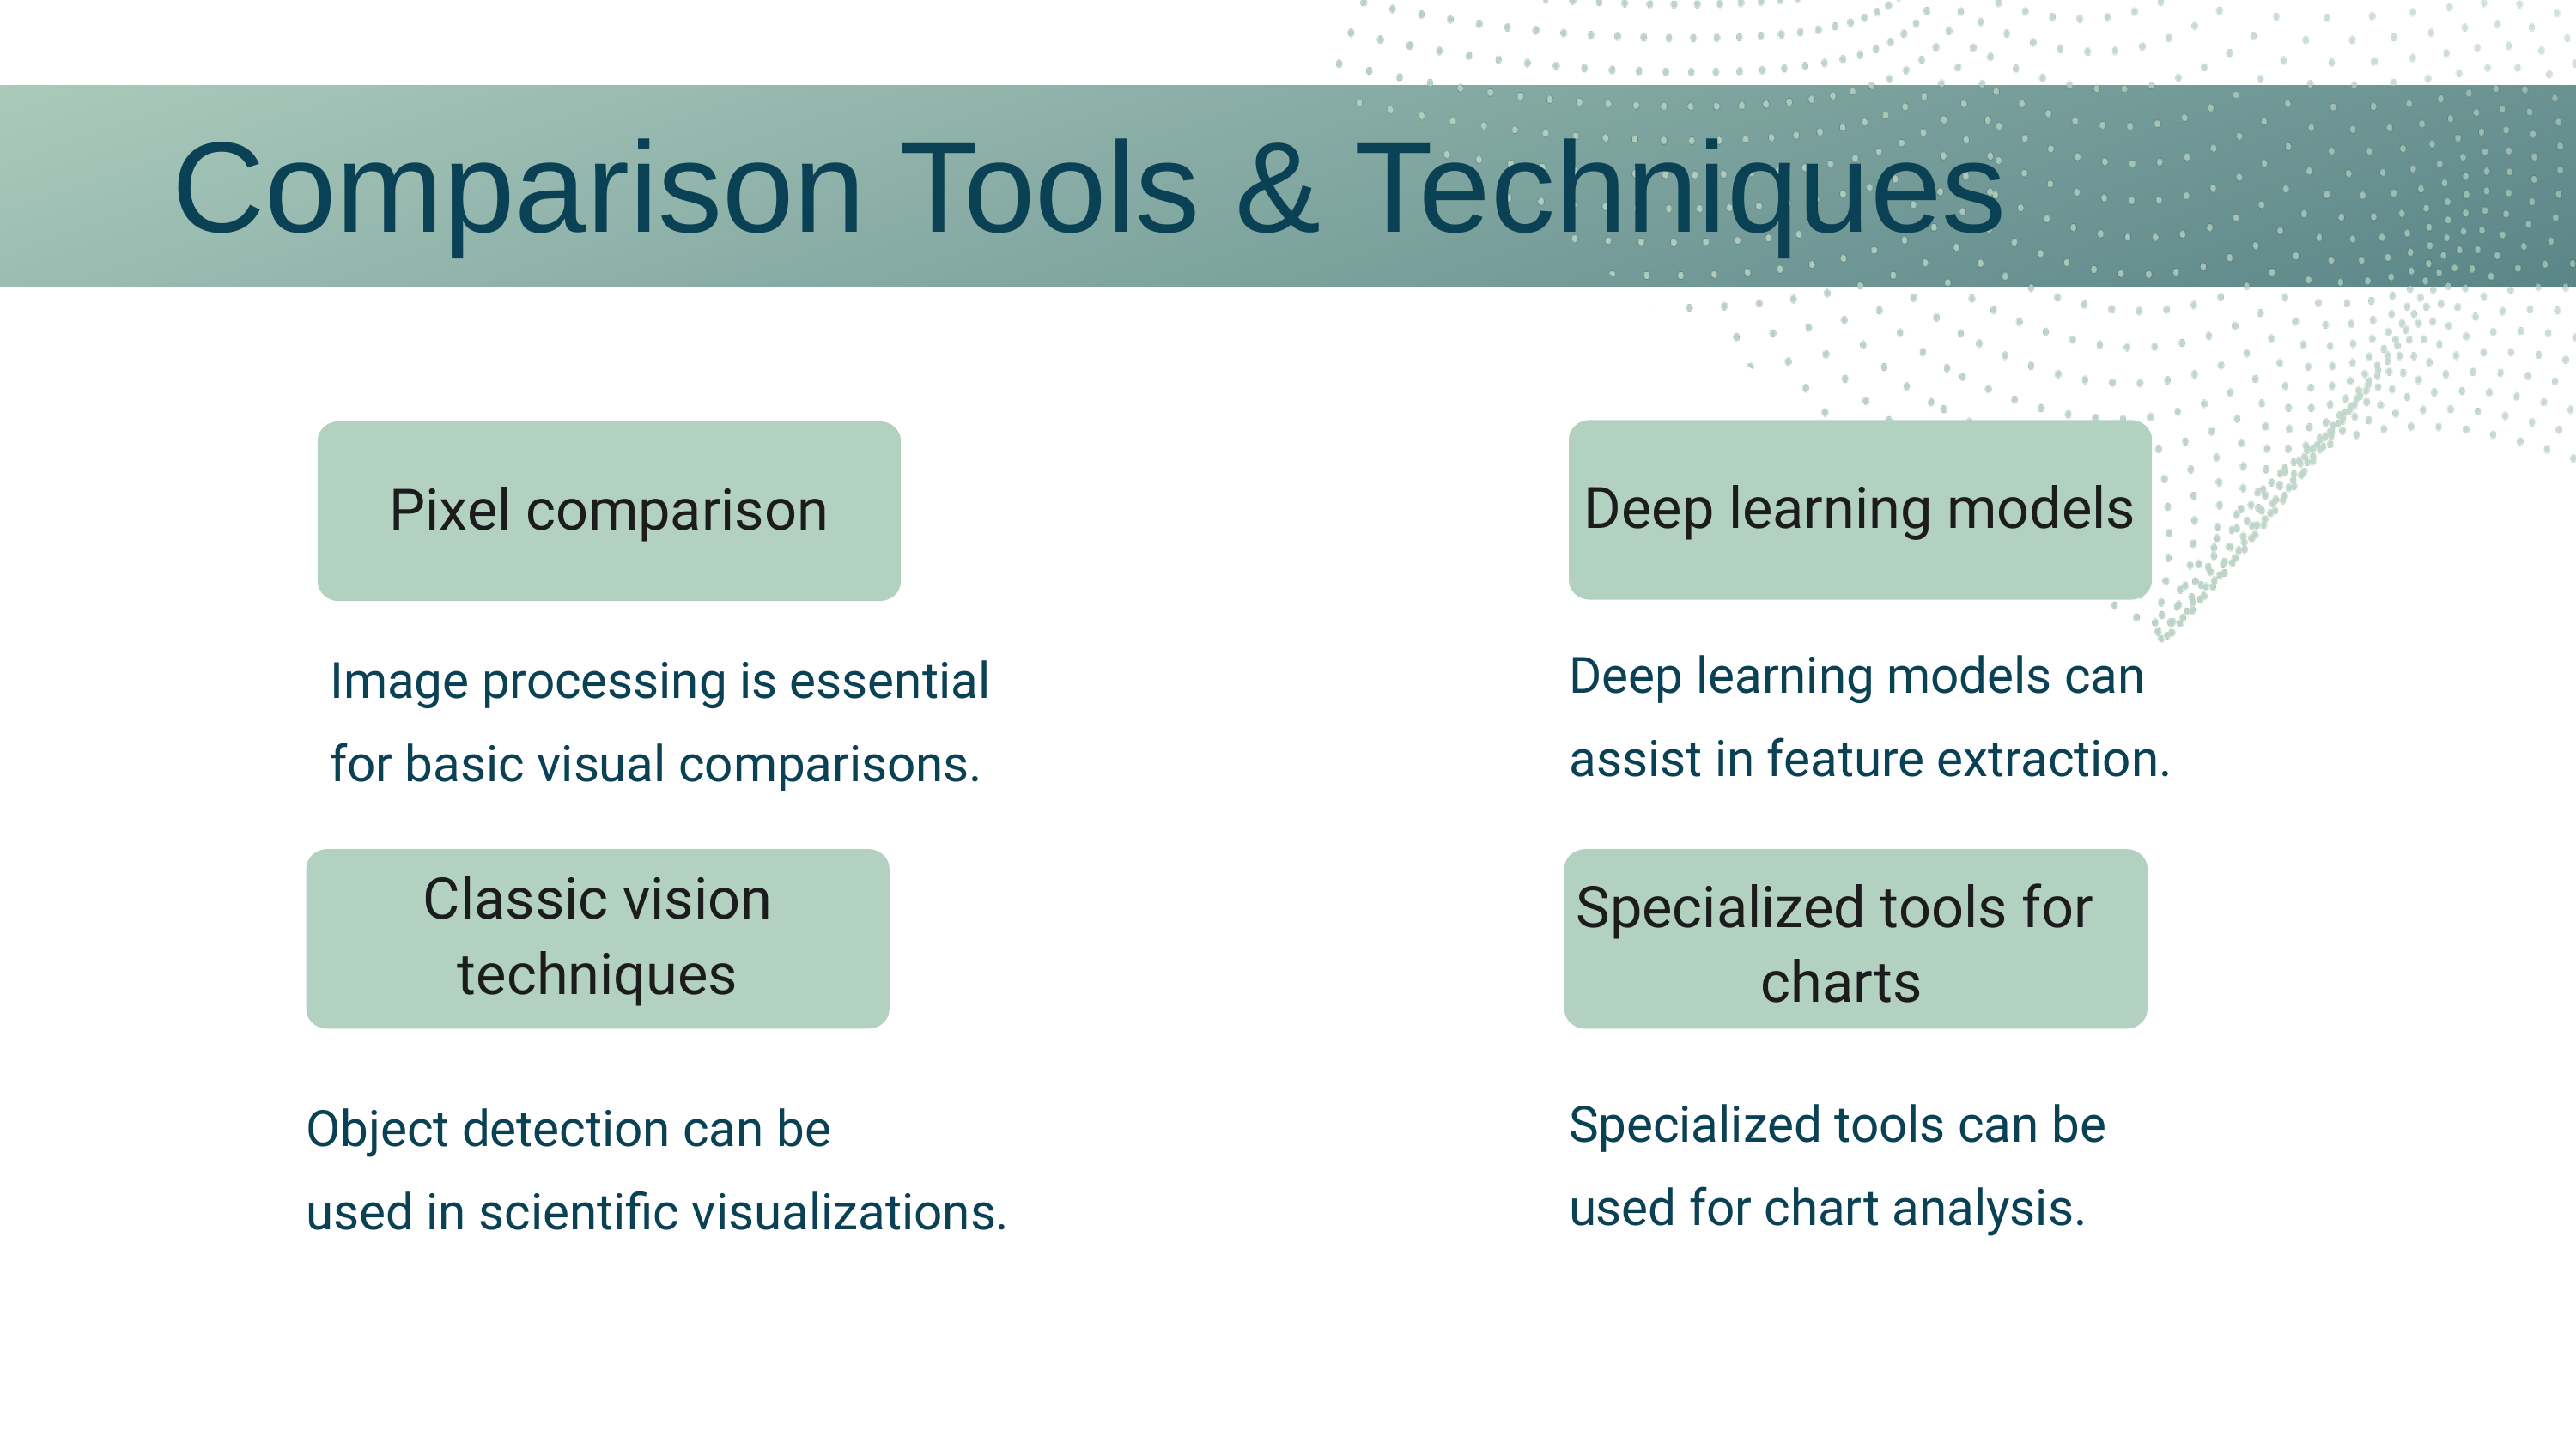

Pixel Comparison
Comparison Tools & Techniques
Visualization Tools

Deep learning models

Pixel comparison
Deep learning models can
assist in feature extraction.
 Image processing is essential
 for basic visual comparisons.

Classic vision

techniques

Specialized tools for

charts
Specialized tools can be
used for chart analysis.
Object detection can be
used in scientific visualizations.